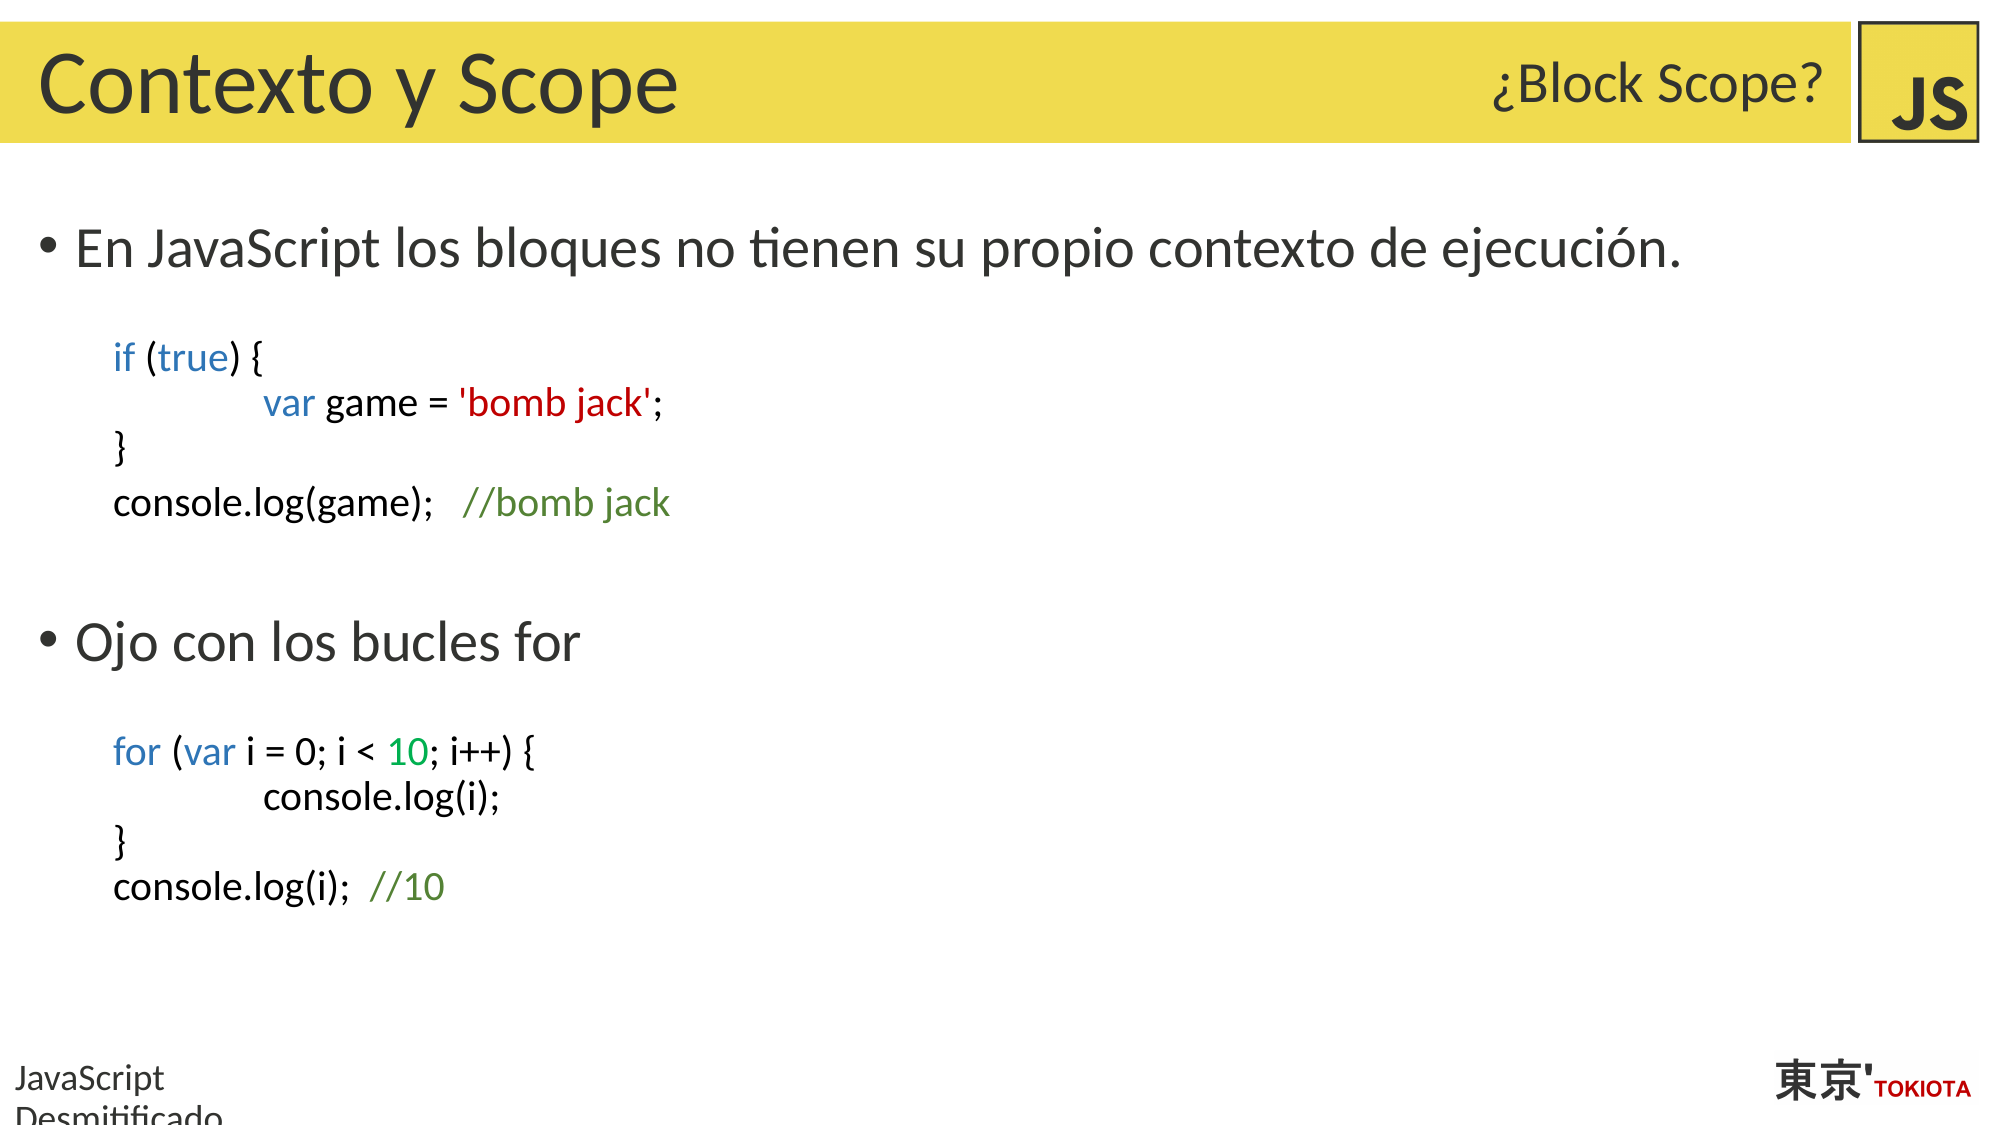

# Contexto y Scope
¿Block Scope?
En JavaScript los bloques no tienen su propio contexto de ejecución.
if (true) {
	var game = 'bomb jack';
}
console.log(game);   //bomb jack

Ojo con los bucles for
for (var i = 0; i < 10; i++) {
	console.log(i);
}
console.log(i);  //10